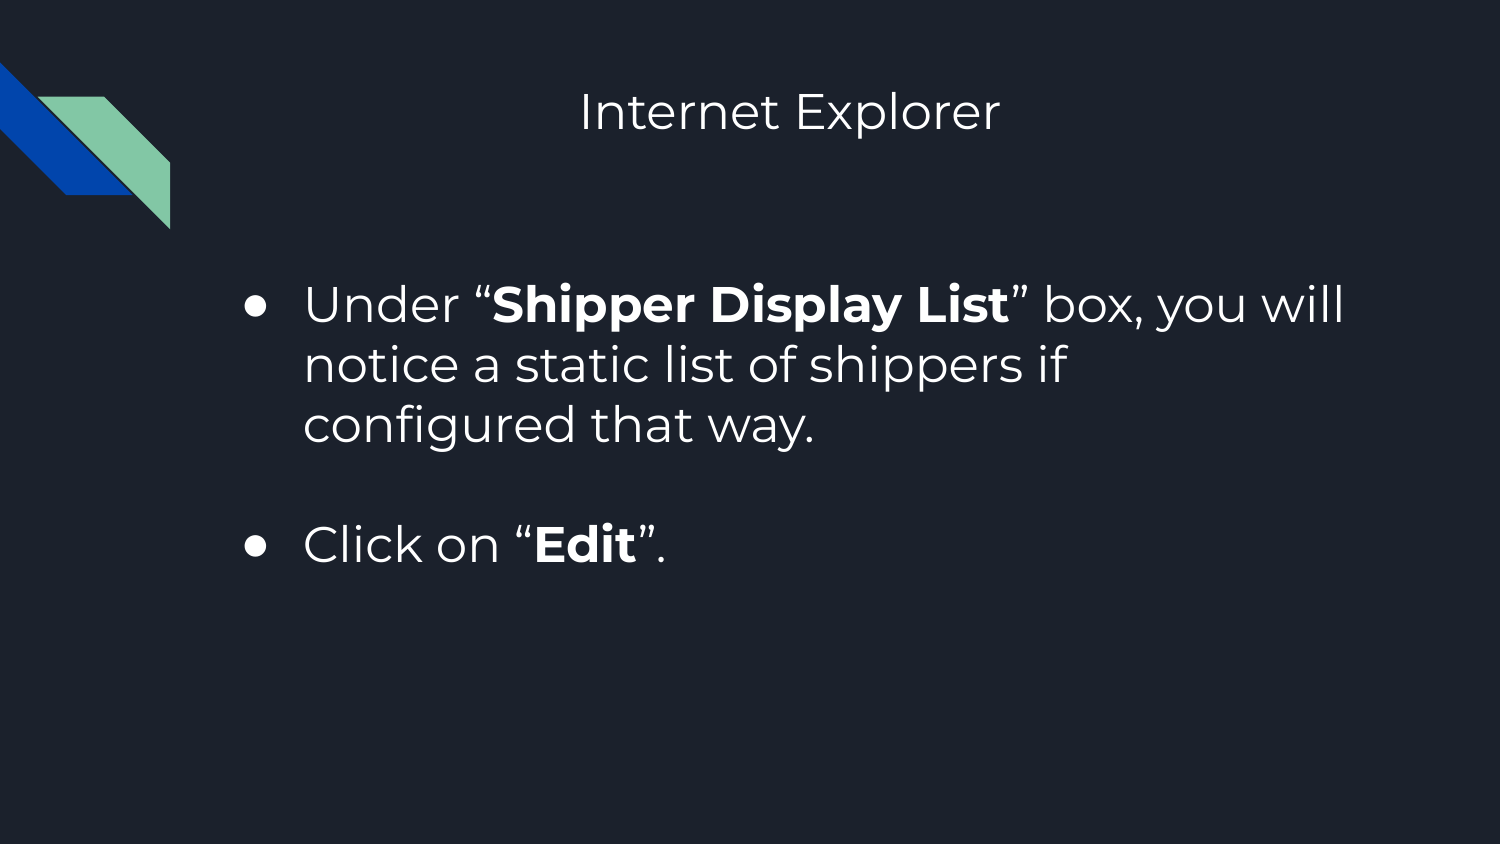

# Internet Explorer
Under “Shipper Display List” box, you will notice a static list of shippers if configured that way.

Click on “Edit”.